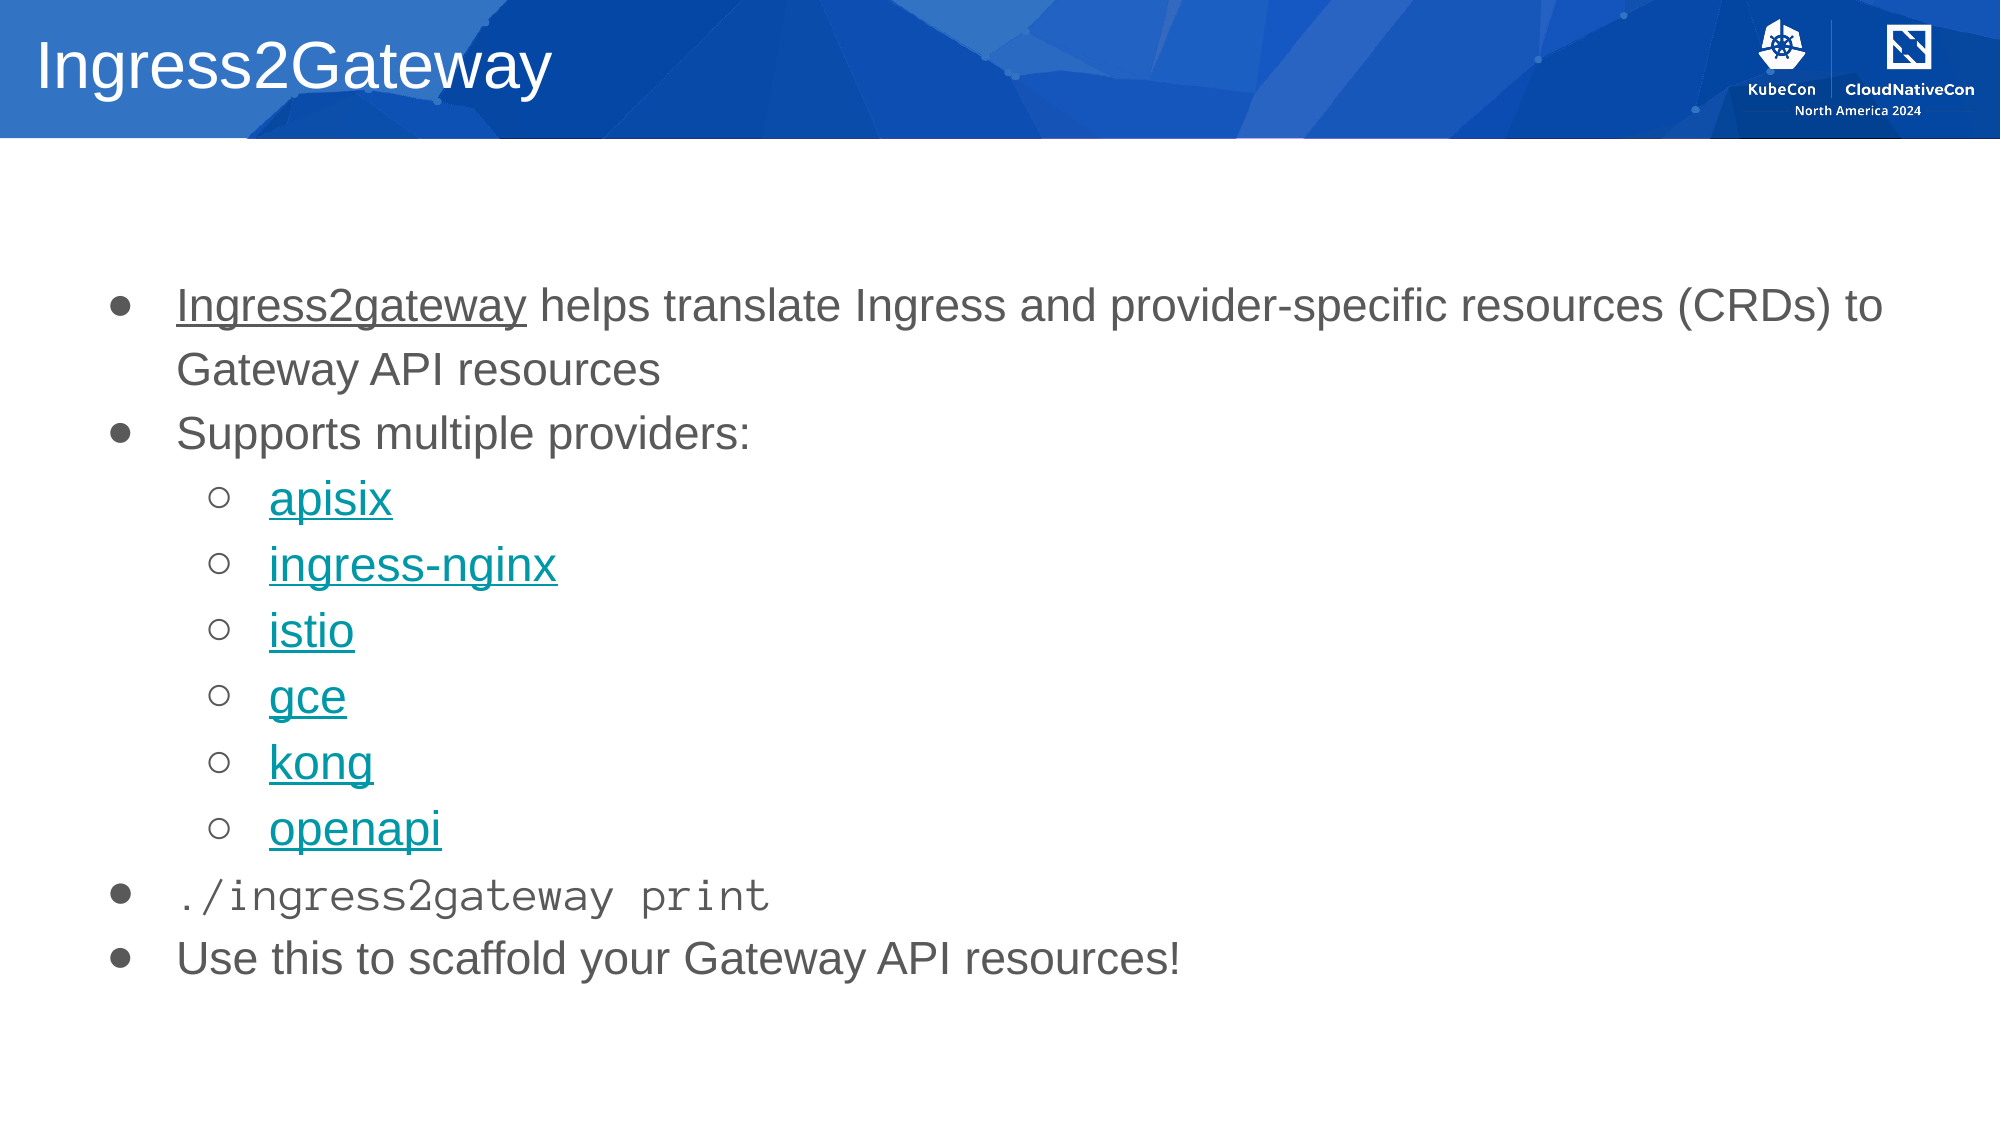

# Ingress2Gateway
Ingress2gateway helps translate Ingress and provider-specific resources (CRDs) to Gateway API resources
Supports multiple providers:
apisix
ingress-nginx
istio
gce
kong
openapi
./ingress2gateway print
Use this to scaffold your Gateway API resources!